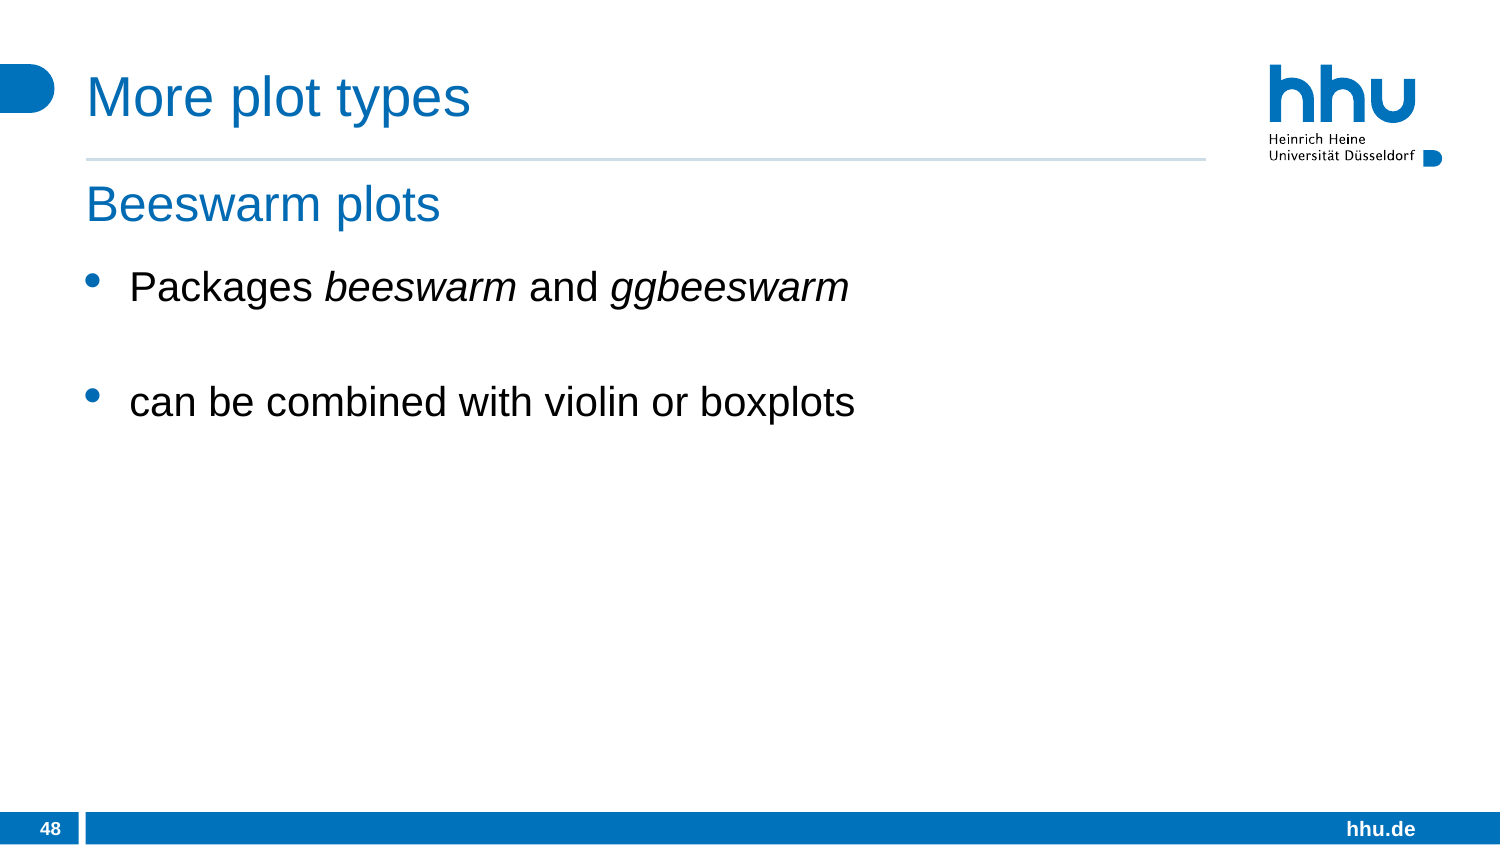

# More plot types
Beeswarm plots
Packages beeswarm and ggbeeswarm

can be combined with violin or boxplots
48